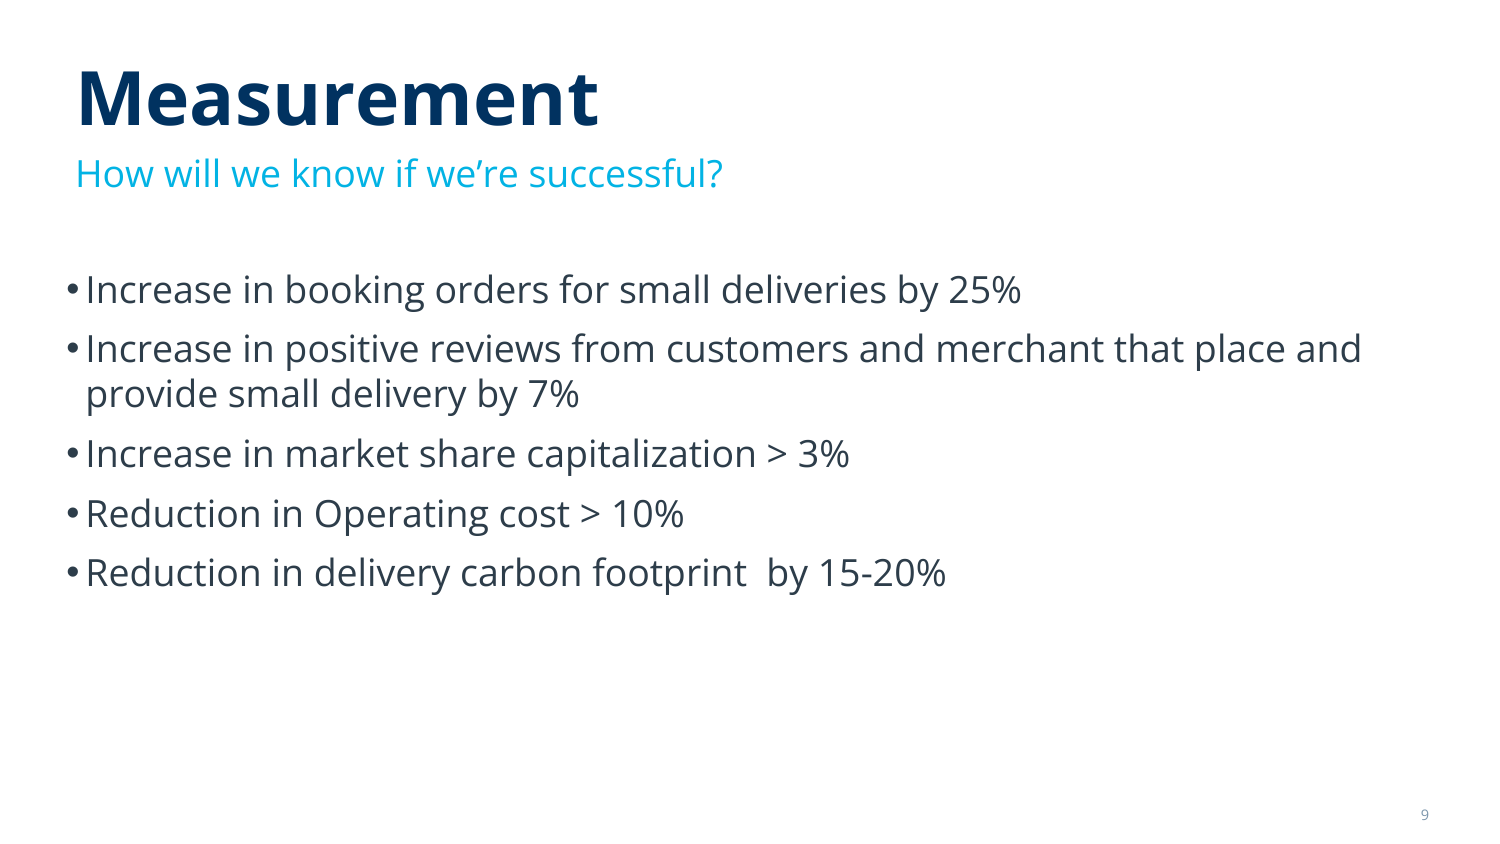

# Measurement
How will we know if we’re successful?
Increase in booking orders for small deliveries by 25%
Increase in positive reviews from customers and merchant that place and provide small delivery by 7%
Increase in market share capitalization > 3%
Reduction in Operating cost > 10%
Reduction in delivery carbon footprint  by 15-20%
9